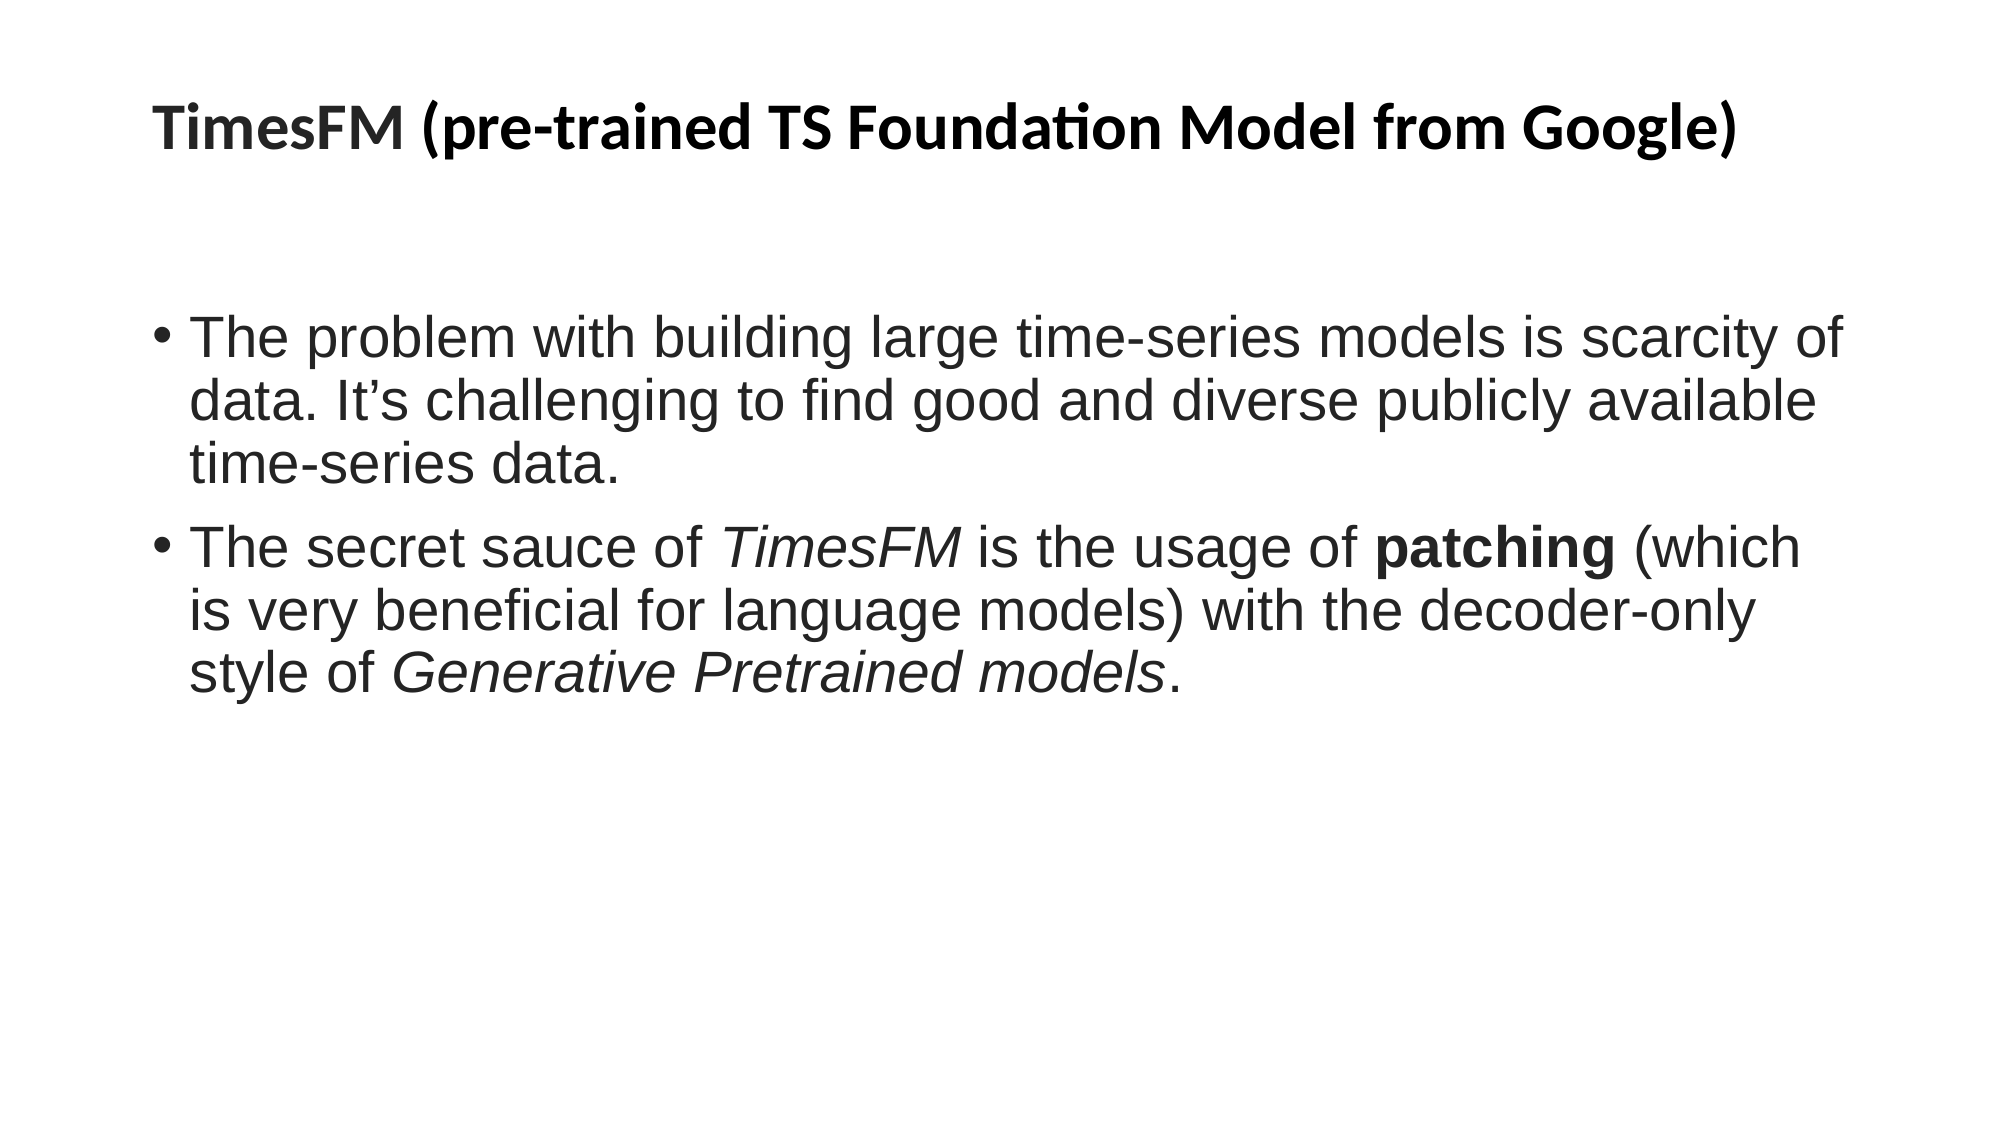

# TimesFM (pre-trained TS Foundation Model from Google)
The problem with building large time-series models is scarcity of data. It’s challenging to find good and diverse publicly available time-series data.
The secret sauce of TimesFM is the usage of patching (which is very beneficial for language models) with the decoder-only style of Generative Pretrained models.